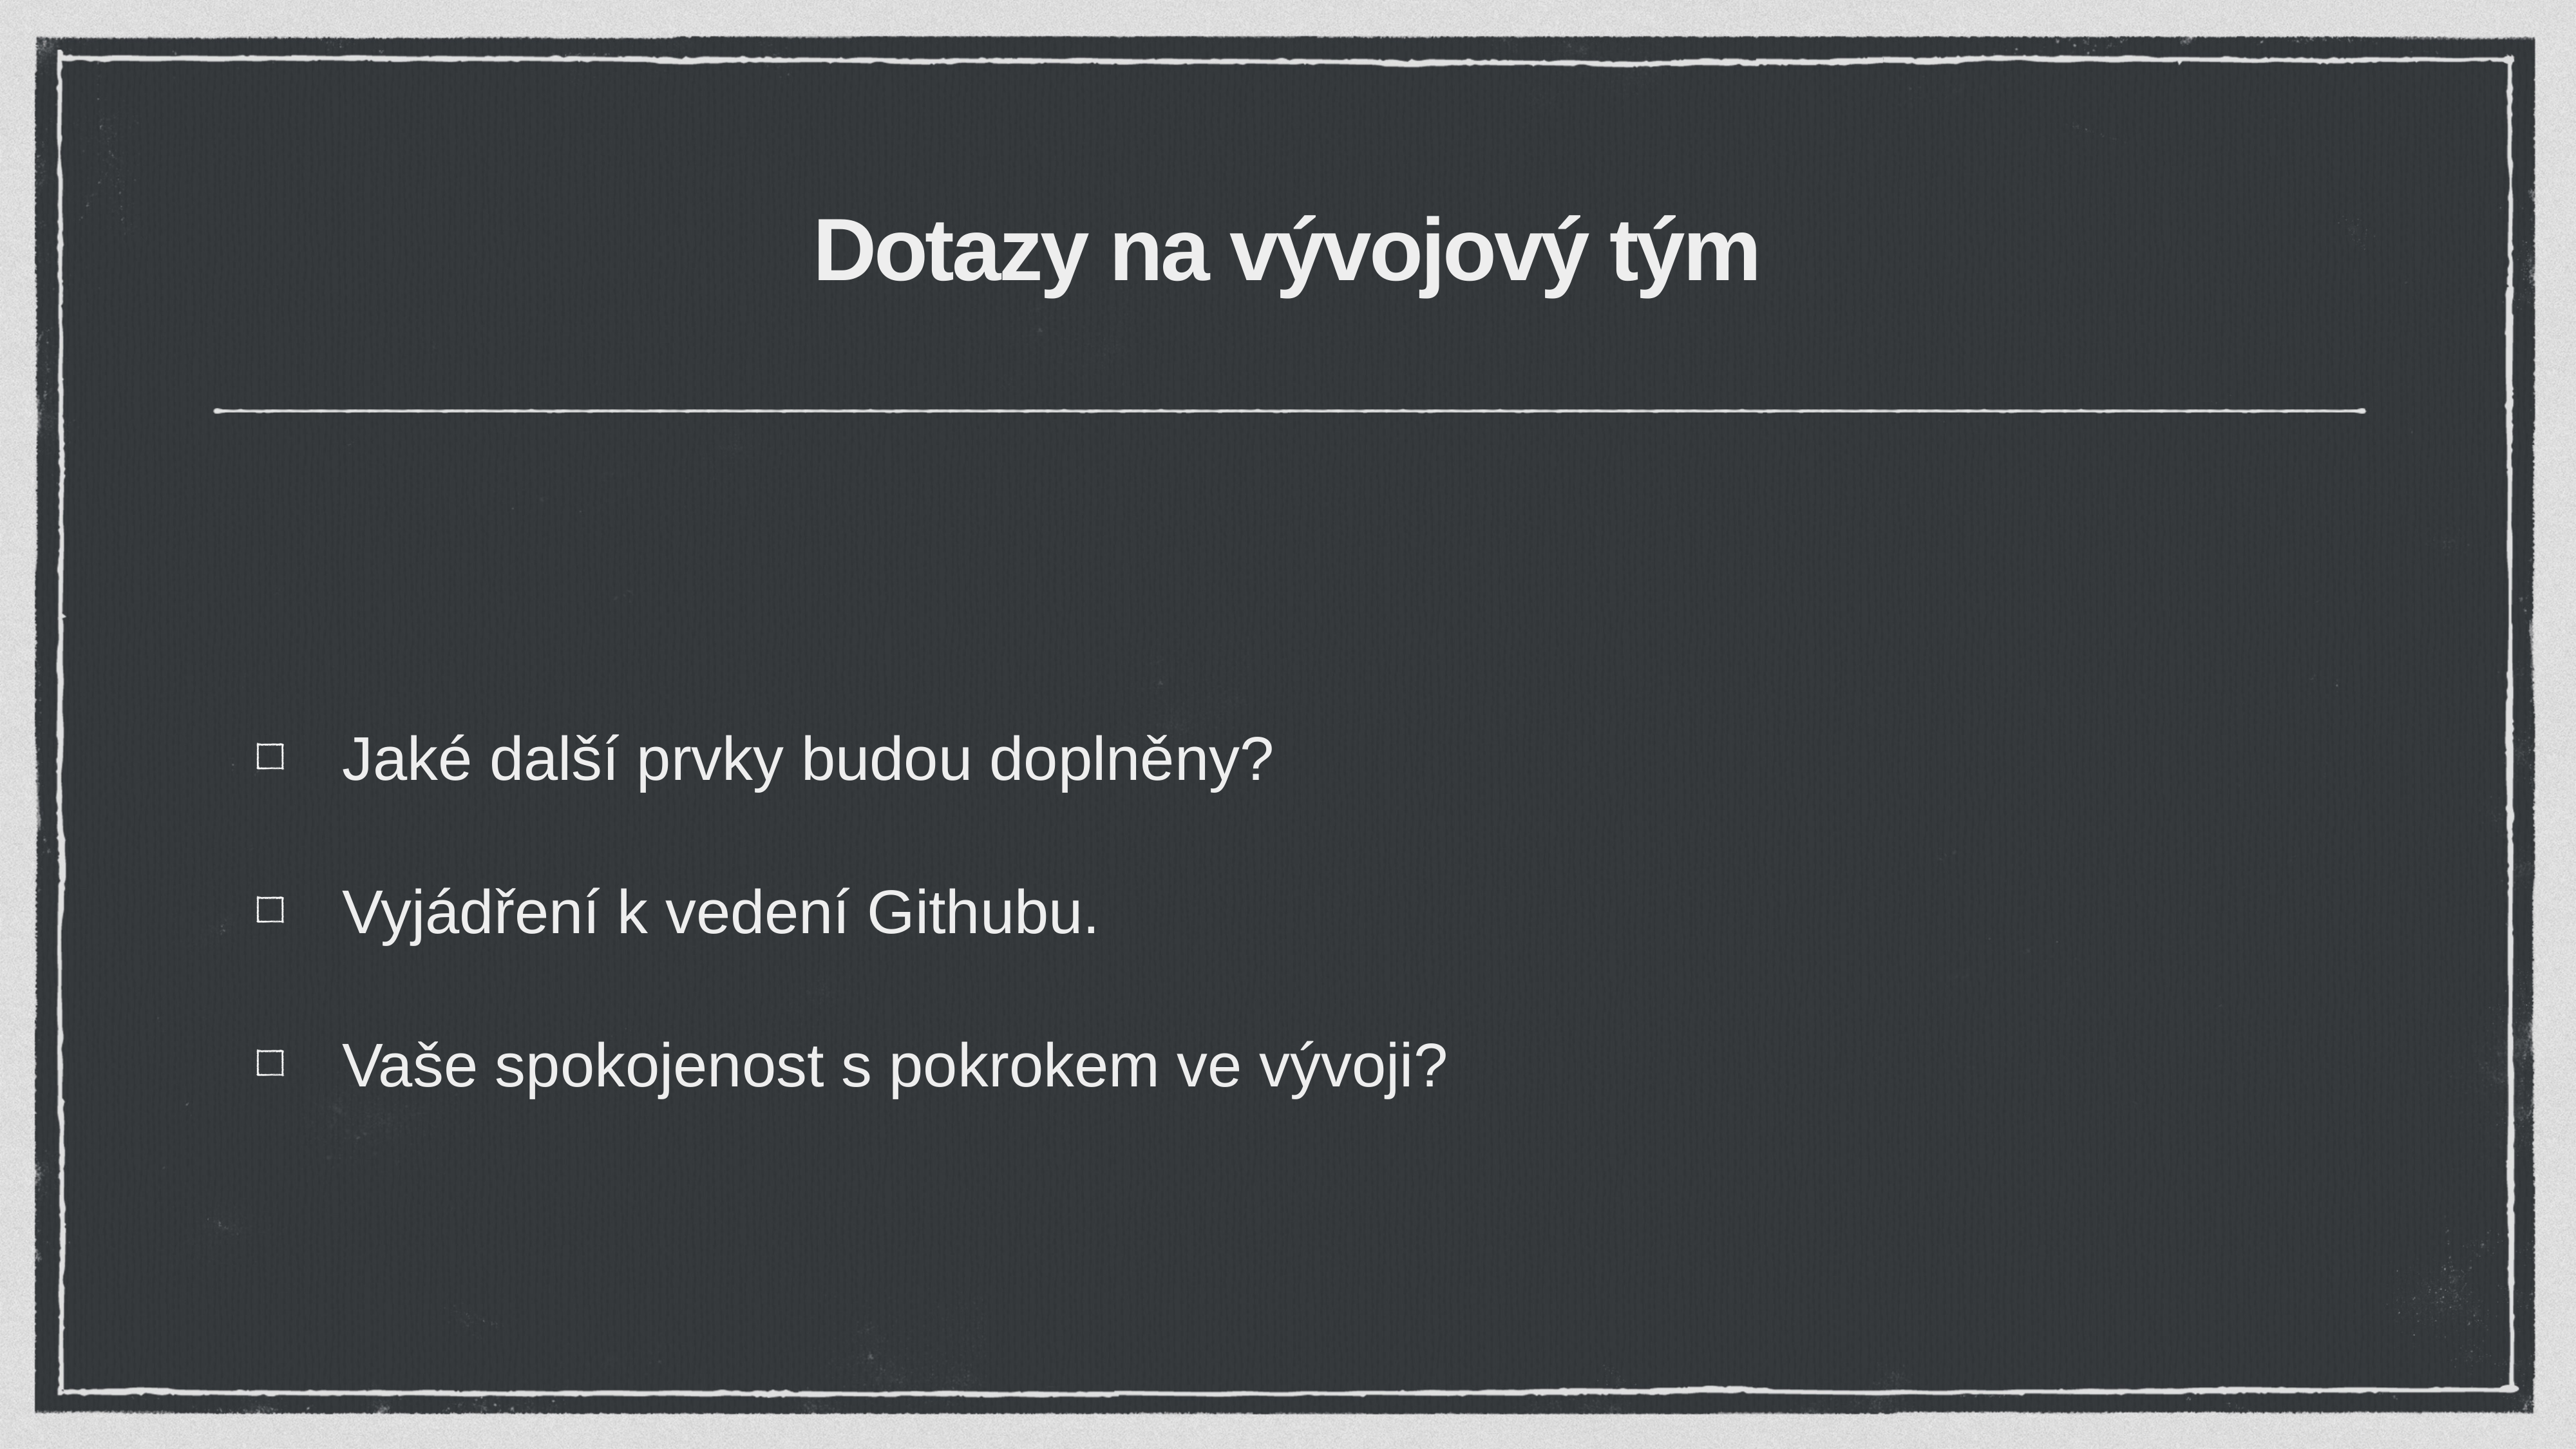

# Dotazy na vývojový tým
Jaké další prvky budou doplněny?
Vyjádření k vedení Githubu.
Vaše spokojenost s pokrokem ve vývoji?